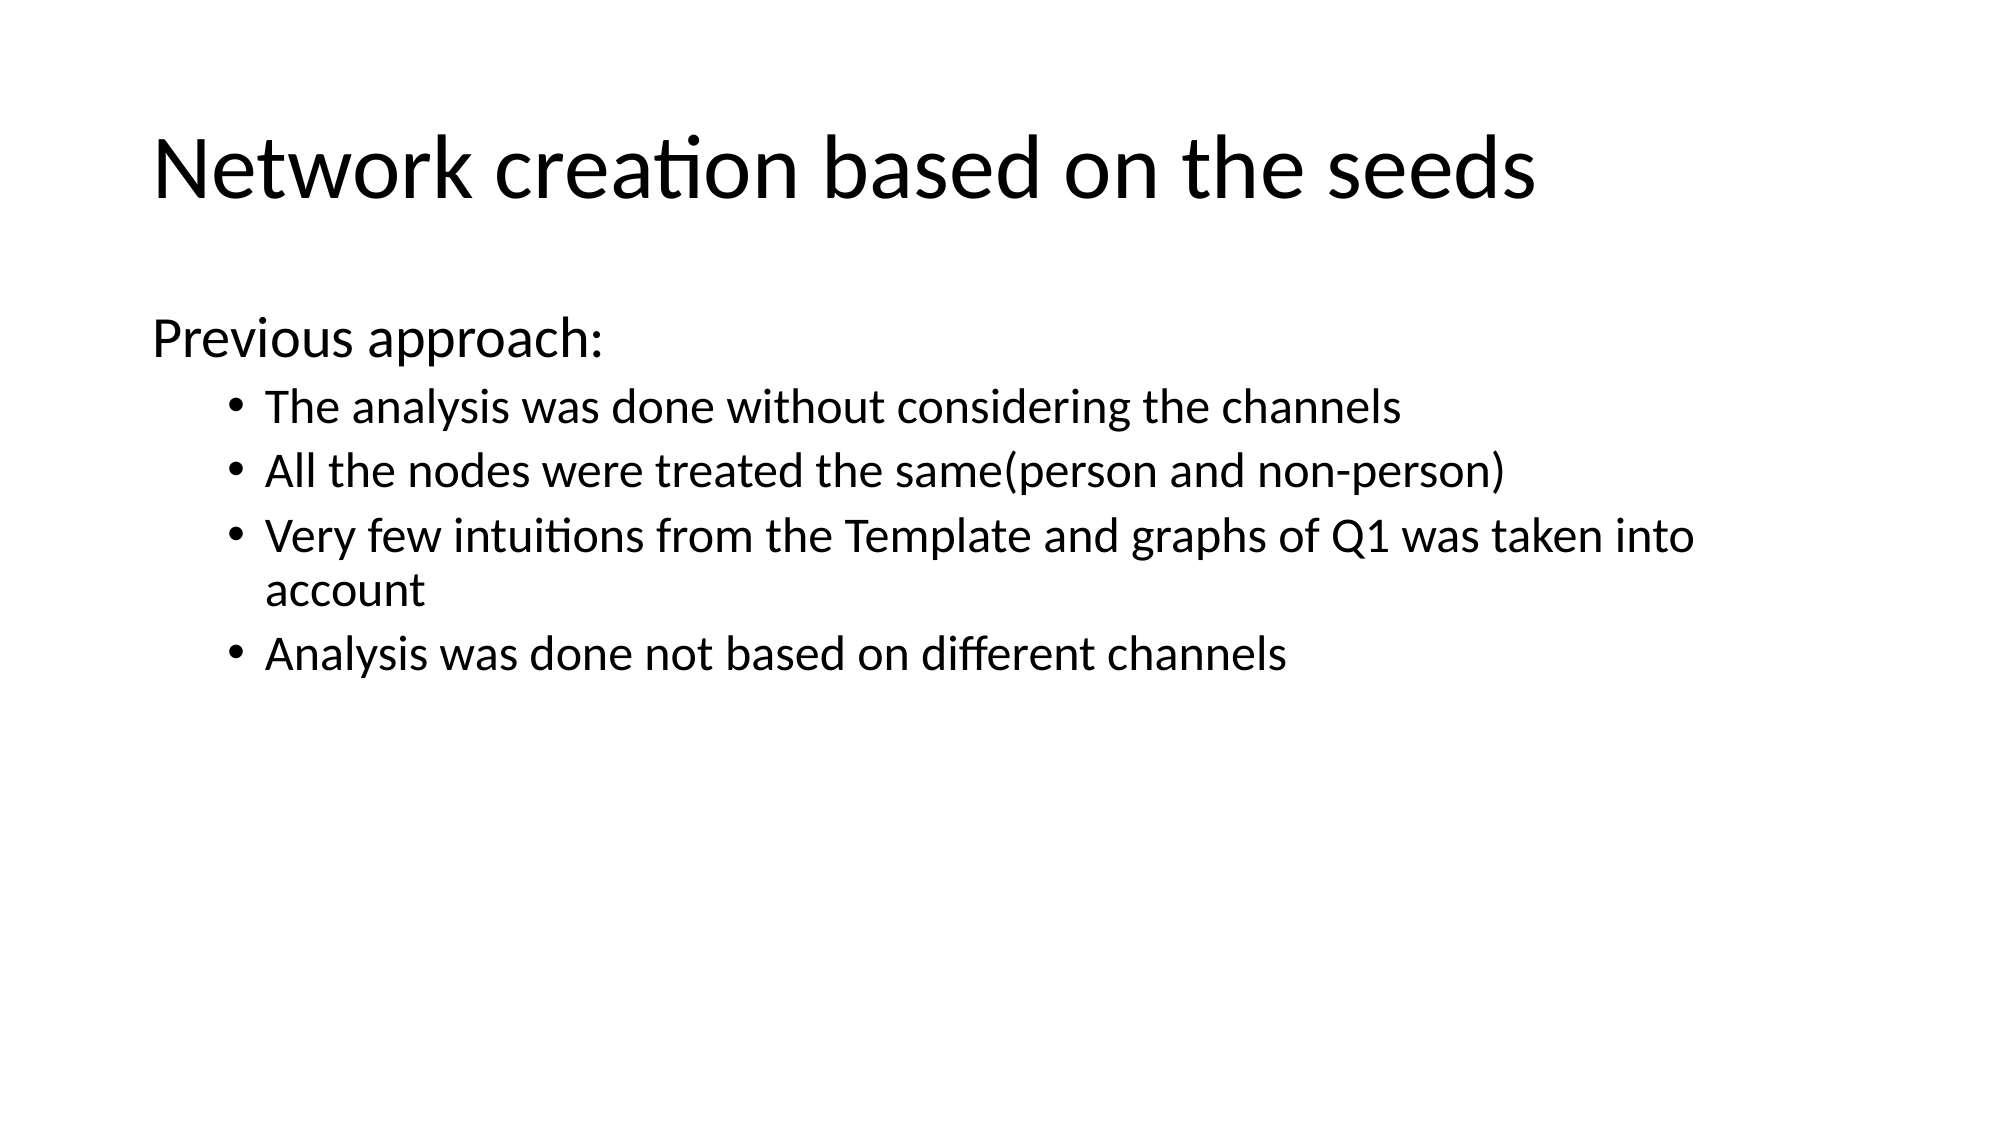

# Network creation based on the seeds
Previous approach:
The analysis was done without considering the channels
All the nodes were treated the same(person and non-person)
Very few intuitions from the Template and graphs of Q1 was taken into account
Analysis was done not based on different channels